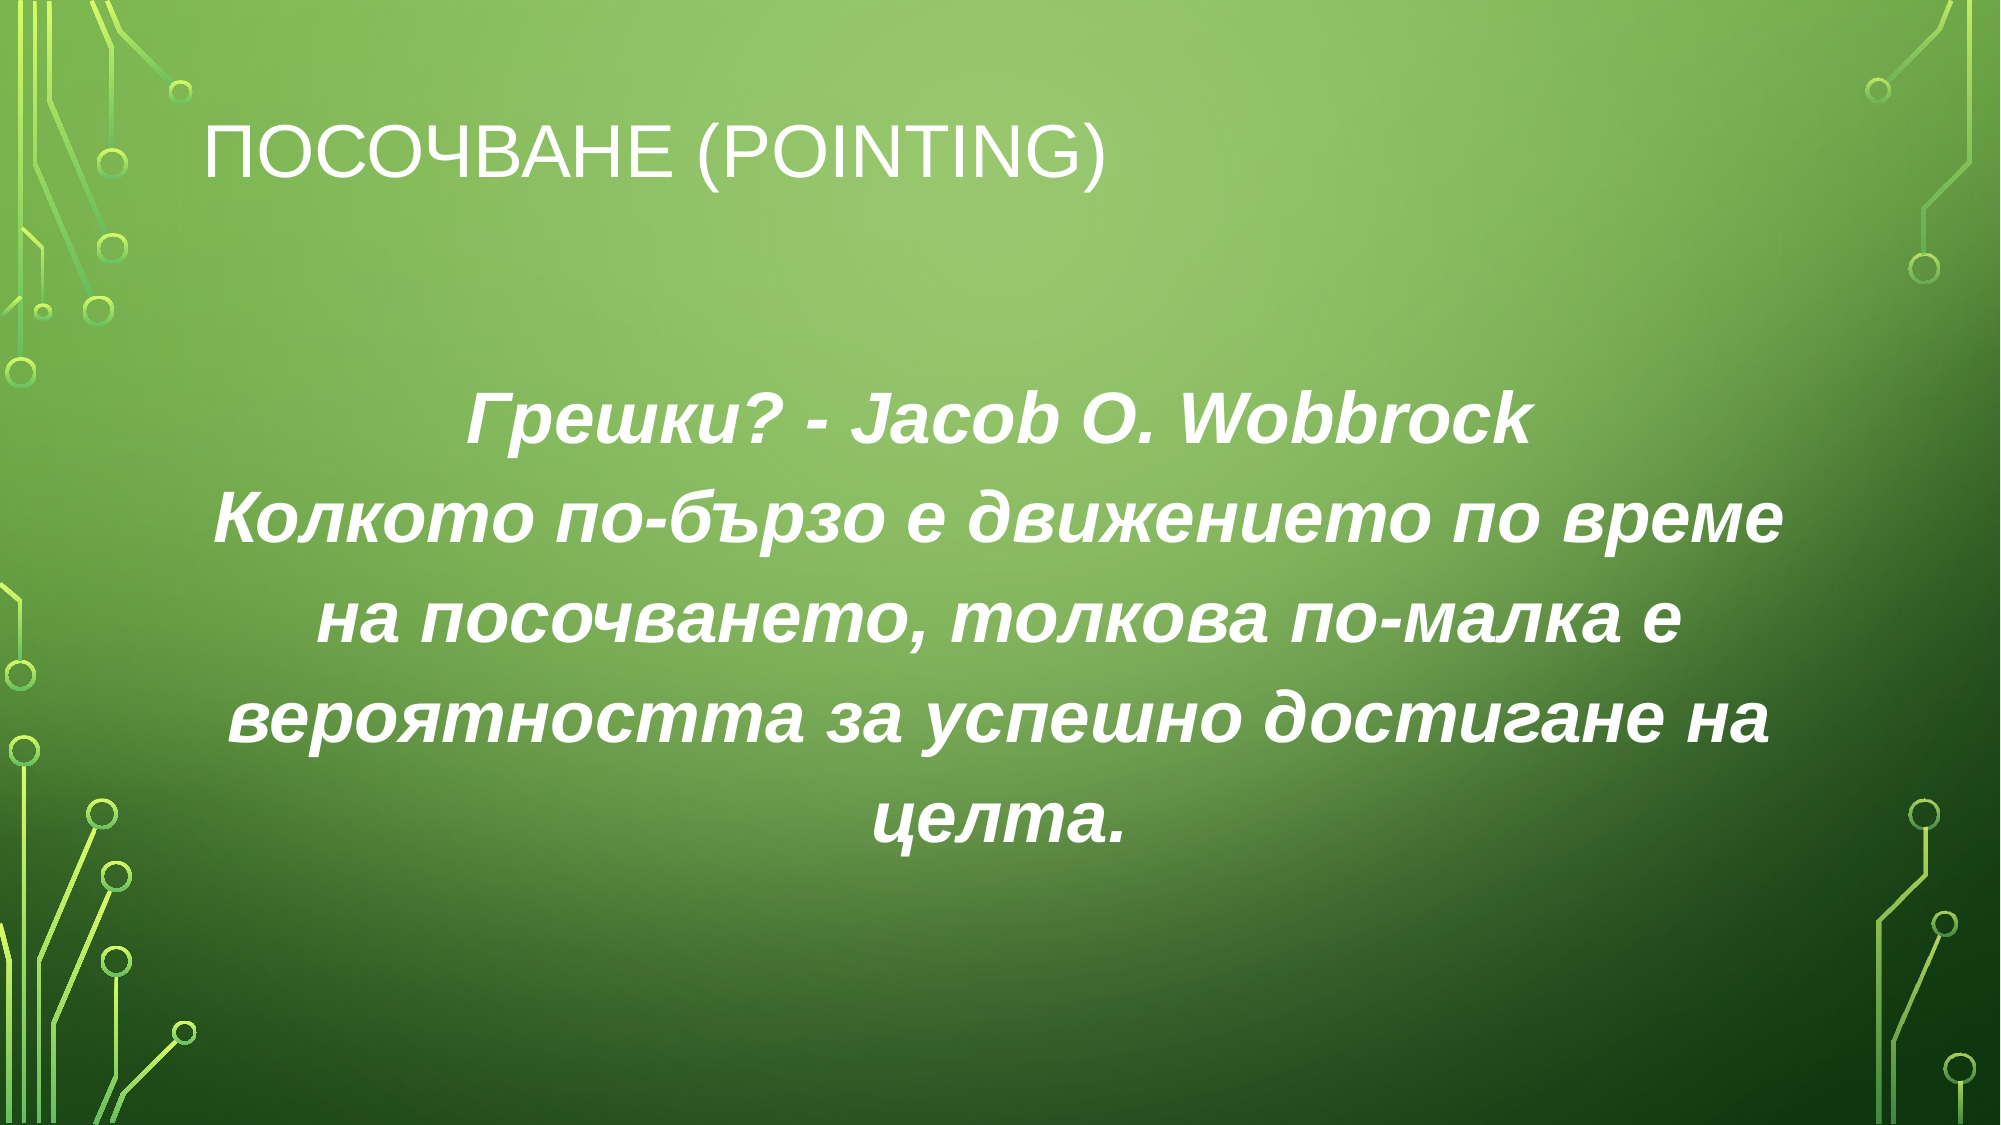

# Посочване (pointing)
Грешки? - Jacob O. Wobbrock
Колкото по-бързо е движението по време на посочването, толкова по-малка е вероятността за успешно достигане на целта.